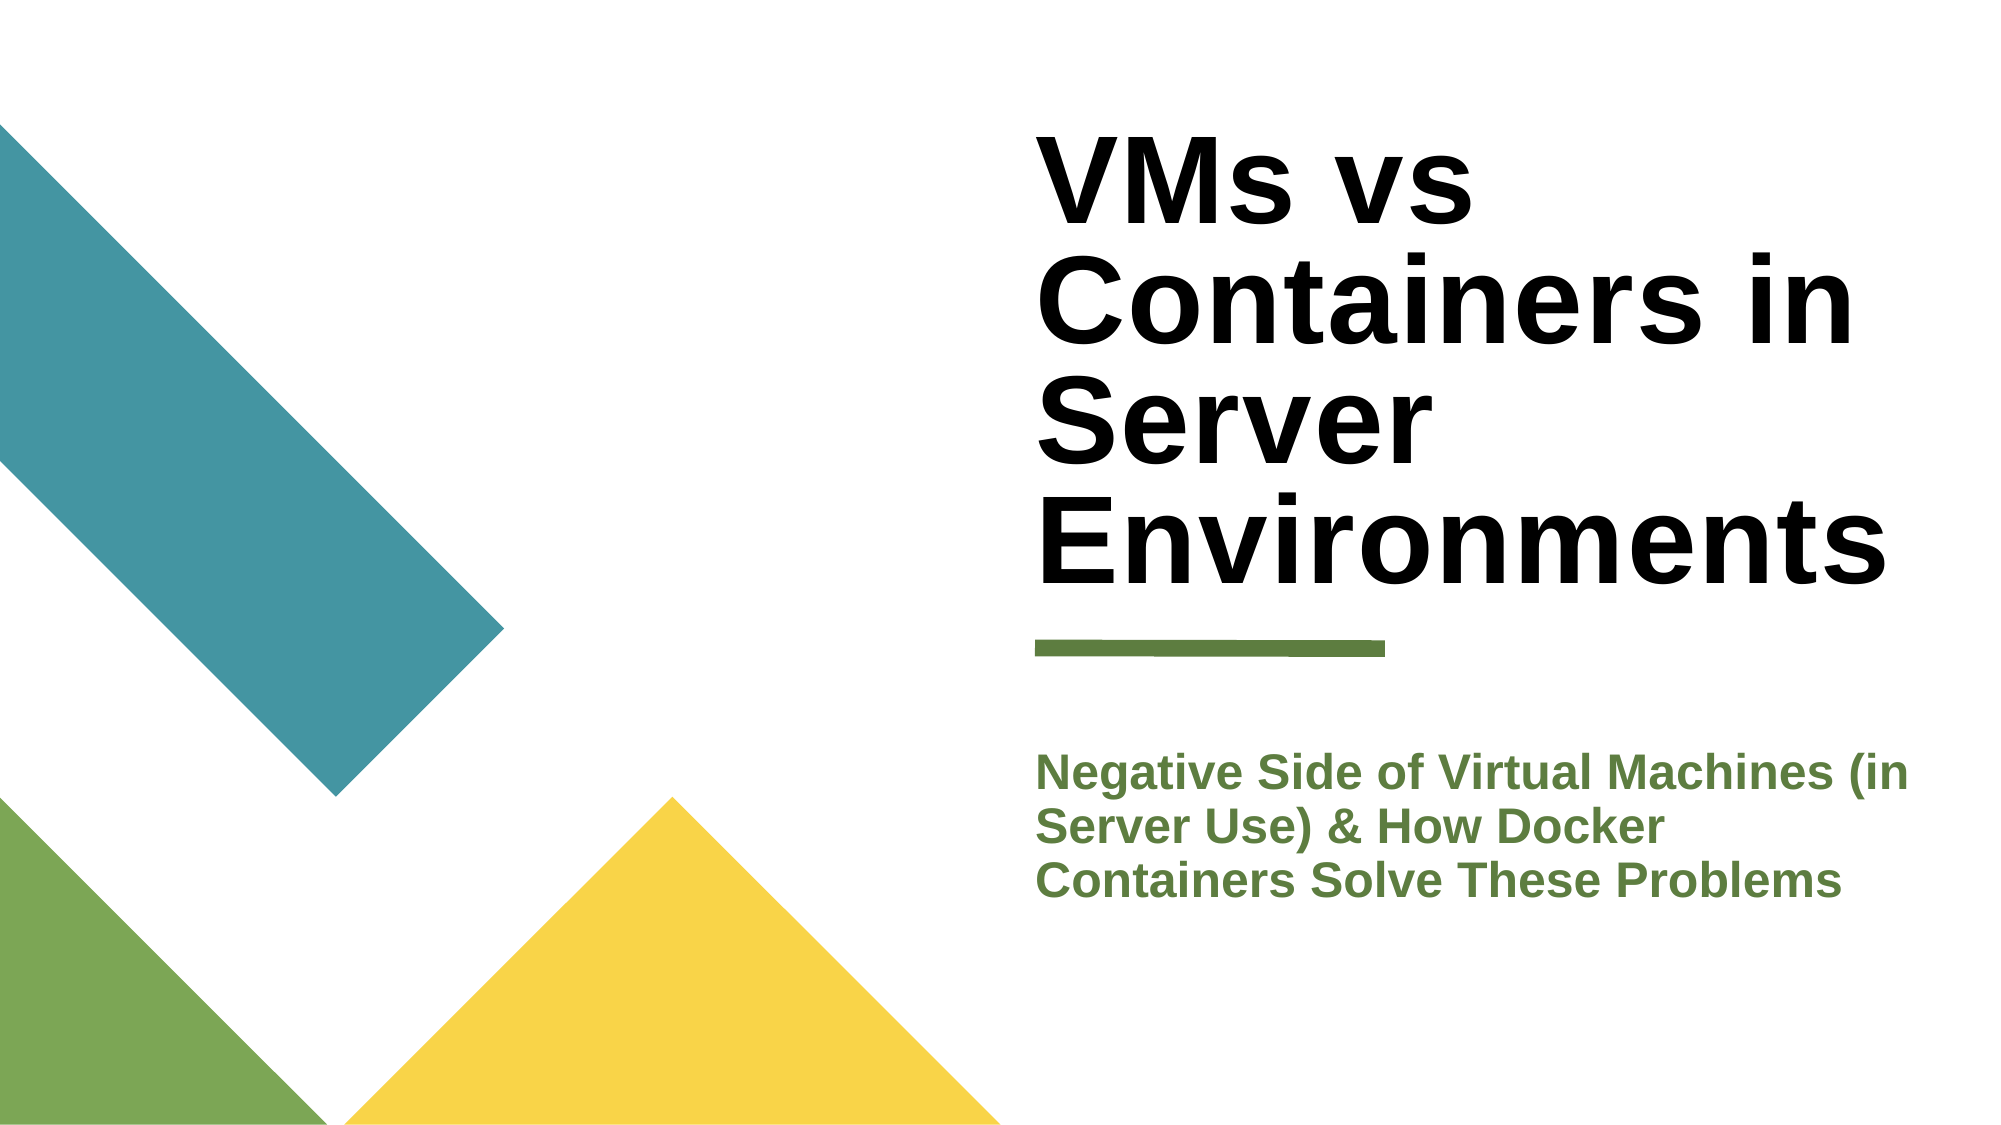

# VMs vs Containers in Server Environments
Negative Side of Virtual Machines (in Server Use) & How Docker Containers Solve These Problems